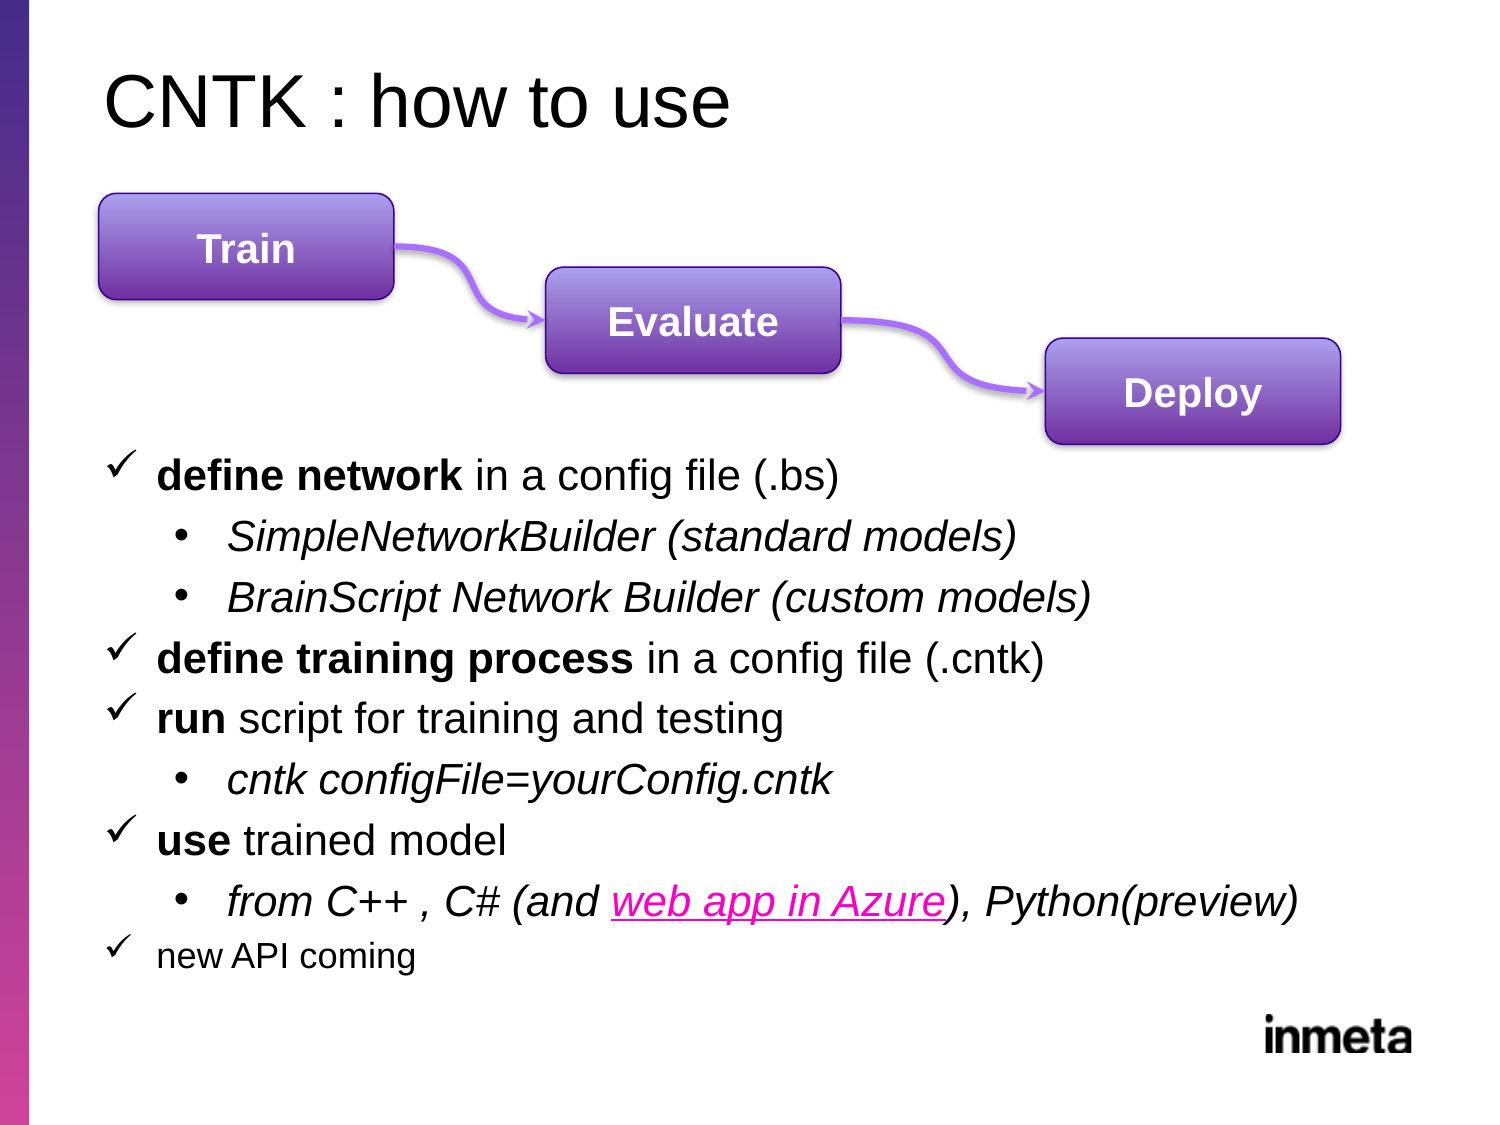

# CNTK : how to use
Train

define network in a config file (.bs)
SimpleNetworkBuilder (standard models)
BrainScript Network Builder (custom models)
define training process in a config file (.cntk)
run script for training and testing
cntk configFile=yourConfig.cntk
use trained model
from C++ , C# (and web app in Azure), Python(preview)
new API coming

Evaluate
Deploy